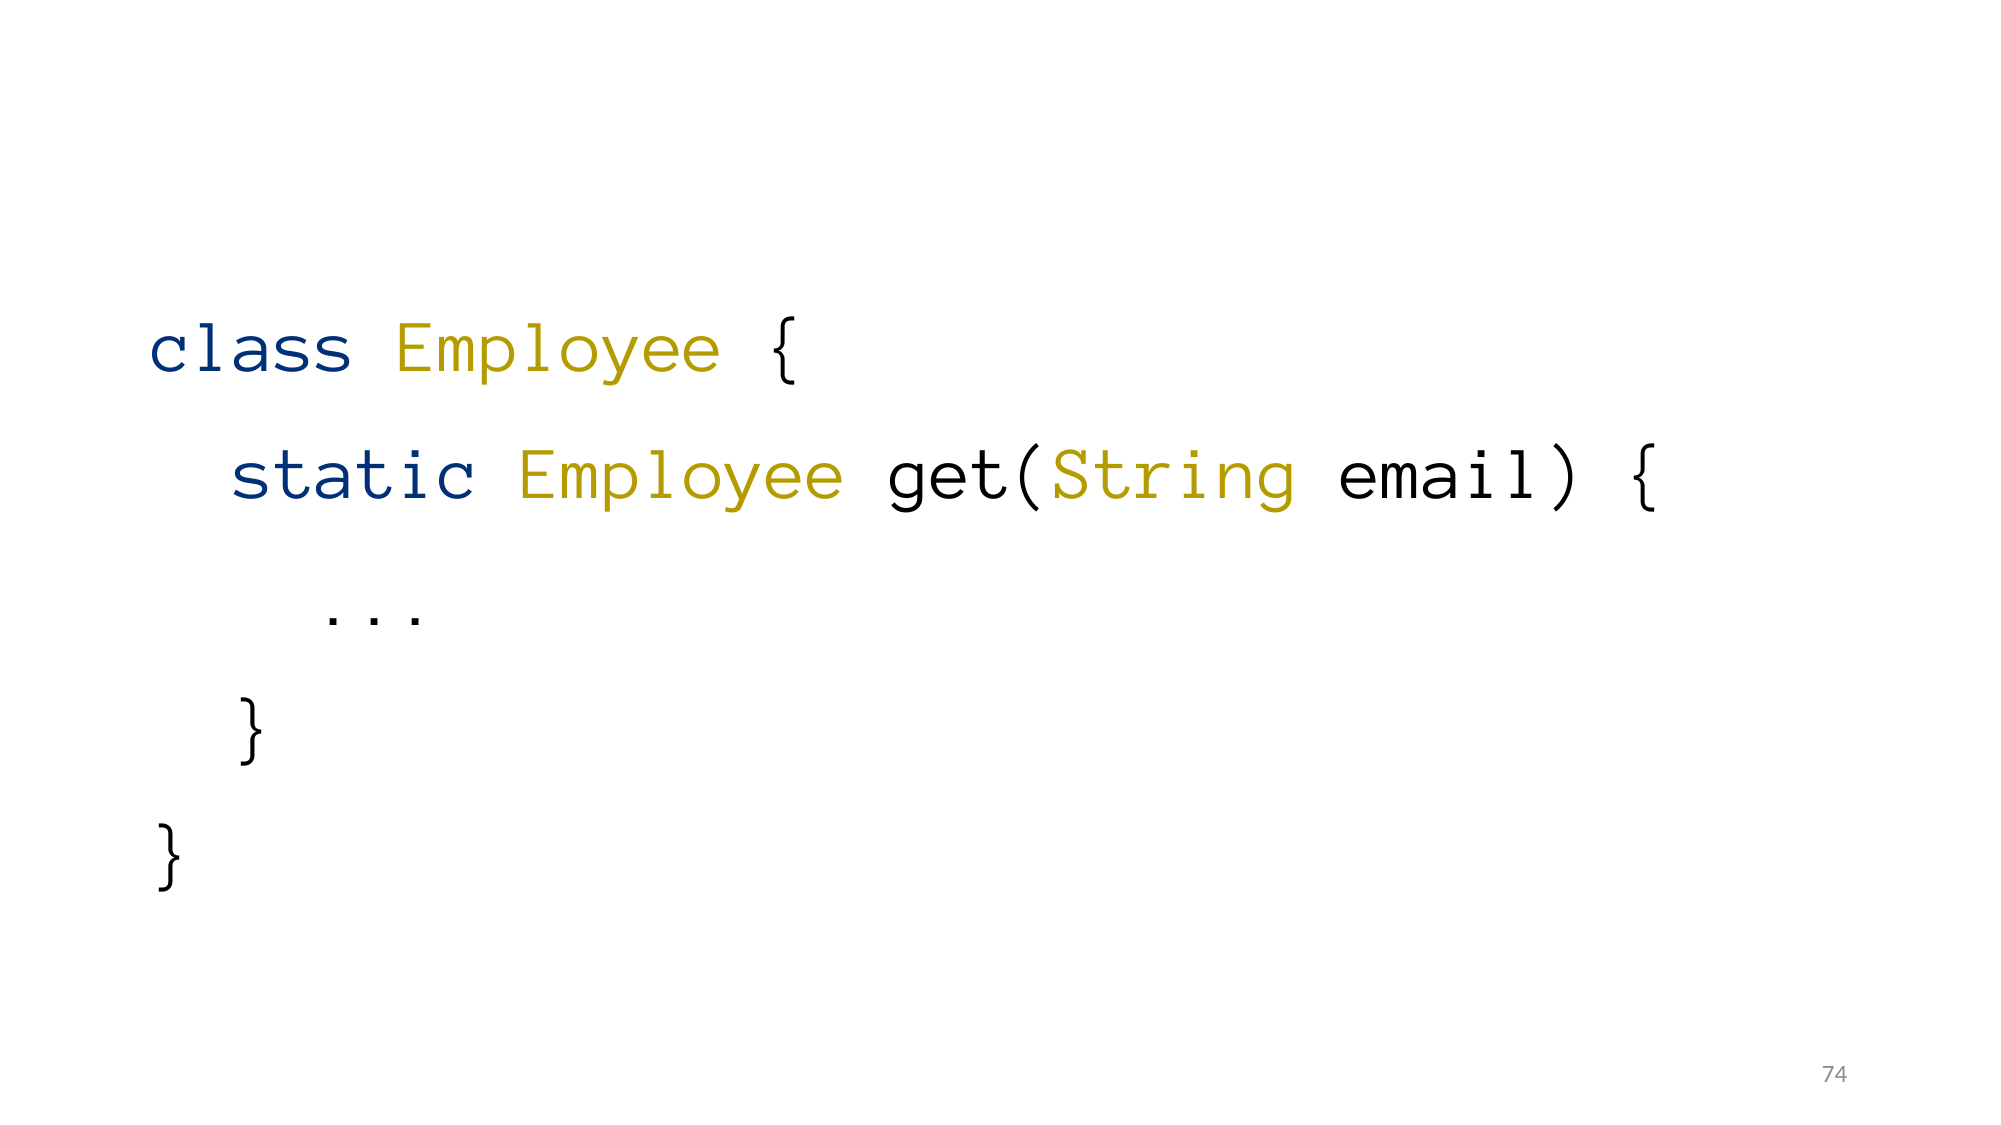

class Employee {
  static Employee get(String email) {
    ...
  }
}
74